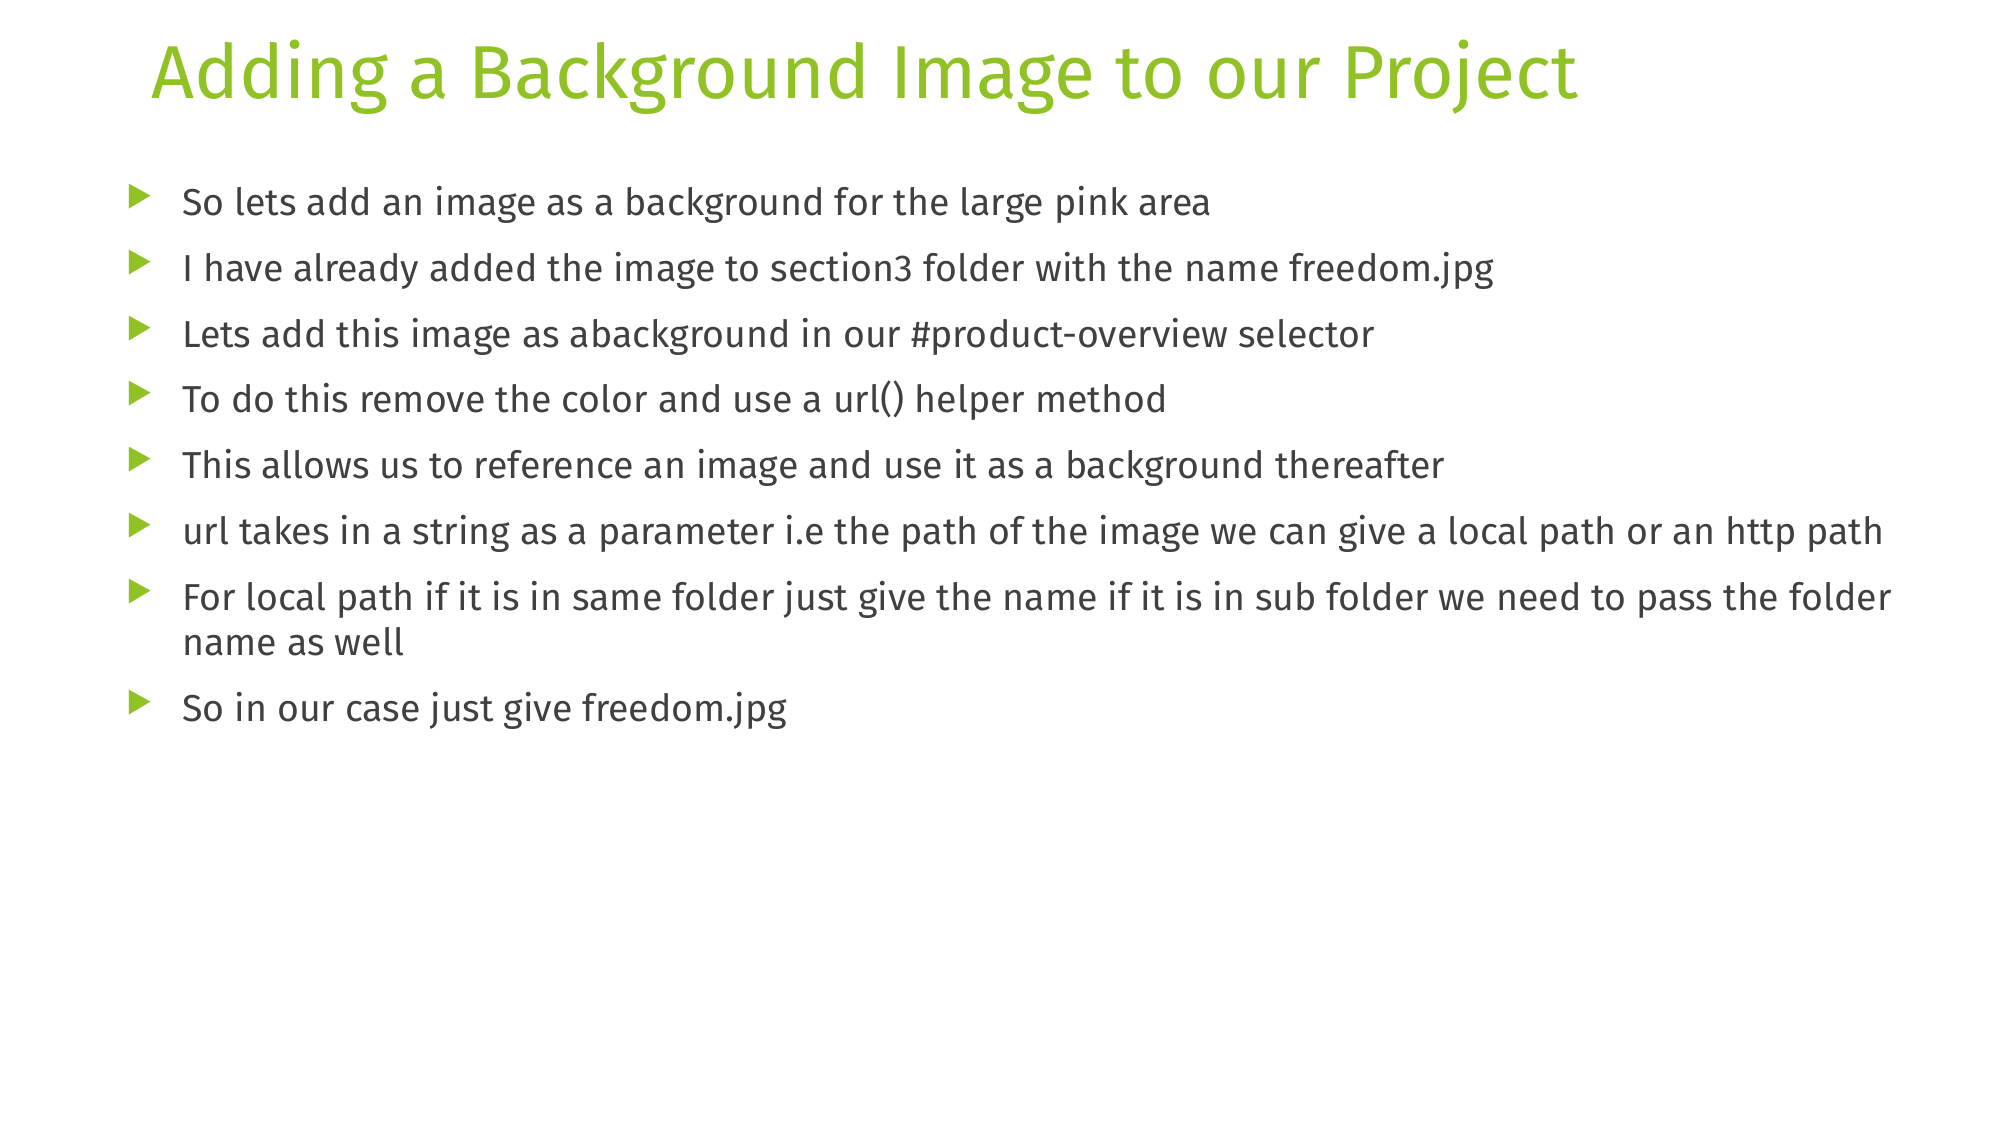

# Adding a Background Image to our Project
So lets add an image as a background for the large pink area
I have already added the image to section3 folder with the name freedom.jpg
Lets add this image as abackground in our #product-overview selector
To do this remove the color and use a url() helper method
This allows us to reference an image and use it as a background thereafter
url takes in a string as a parameter i.e the path of the image we can give a local path or an http path
For local path if it is in same folder just give the name if it is in sub folder we need to pass the folder name as well
So in our case just give freedom.jpg